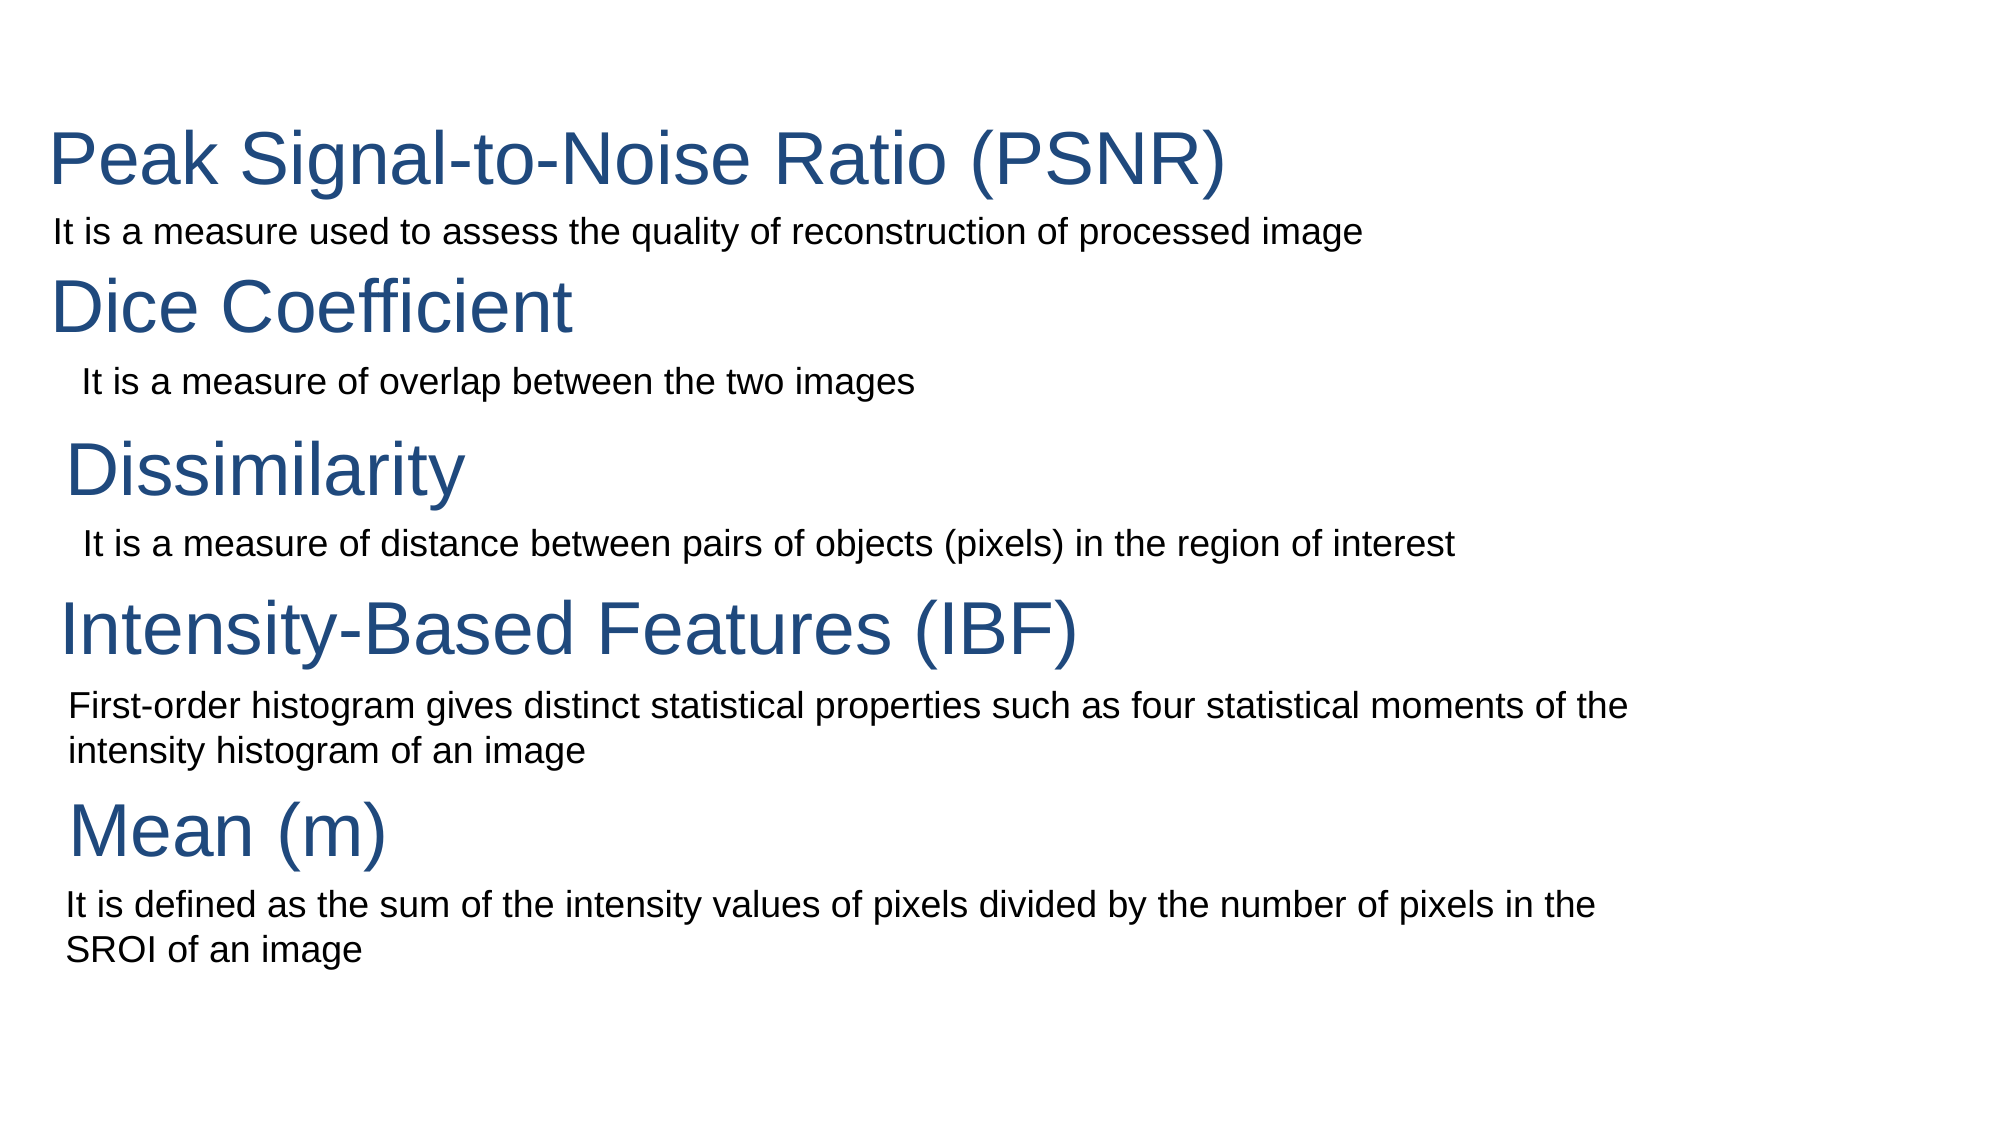

# Peak Signal-to-Noise Ratio (PSNR)
It is a measure used to assess the quality of reconstruction of processed image
Dice Coefficient

It is a measure of overlap between the two images
Dissimilarity
It is a measure of distance between pairs of objects (pixels) in the region of interest
Intensity-Based Features (IBF)
First-order histogram gives distinct statistical properties such as four statistical moments of the intensity histogram of an image
Mean (m)

It is defined as the sum of the intensity values of pixels divided by the number of pixels in the SROI of an image